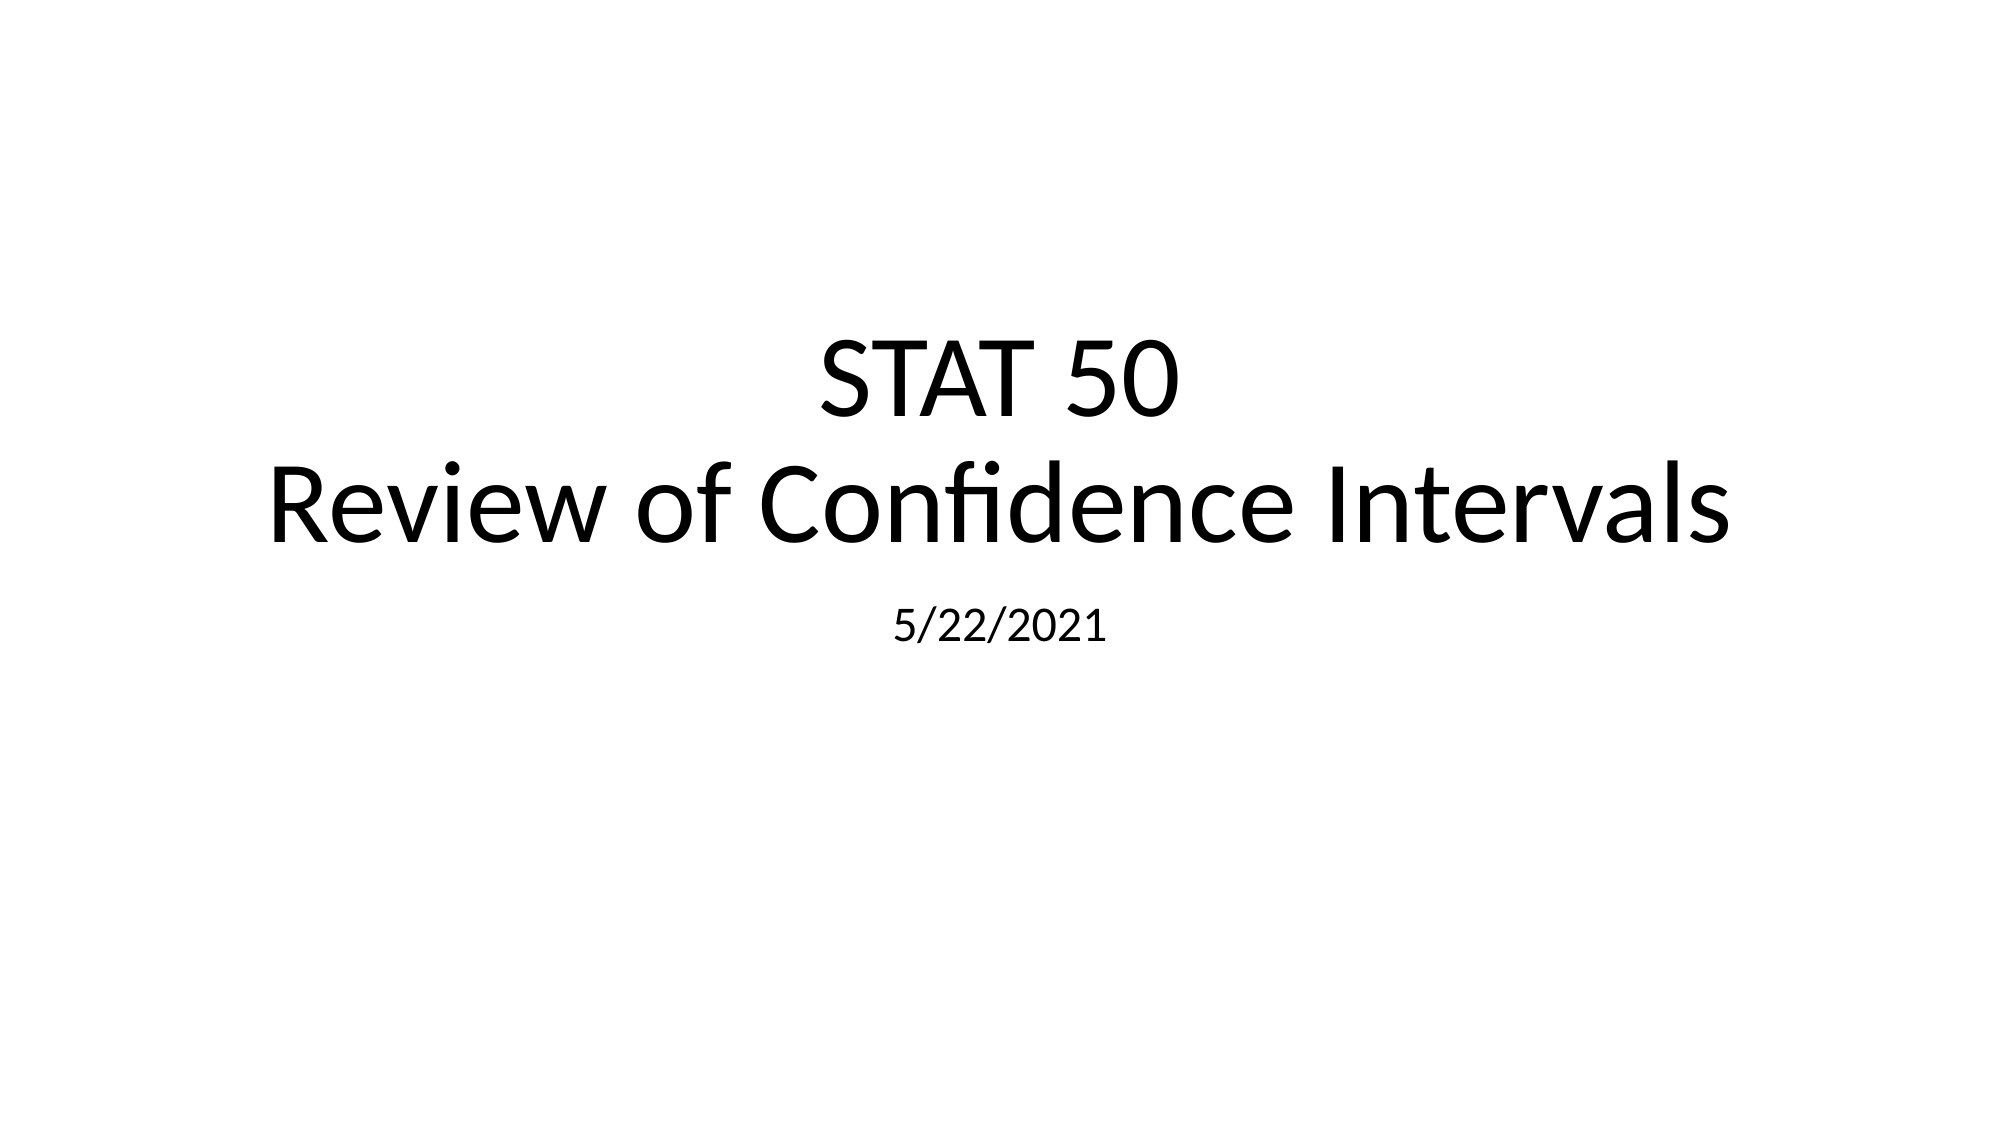

# STAT 50 Review of Confidence Intervals
5/22/2021